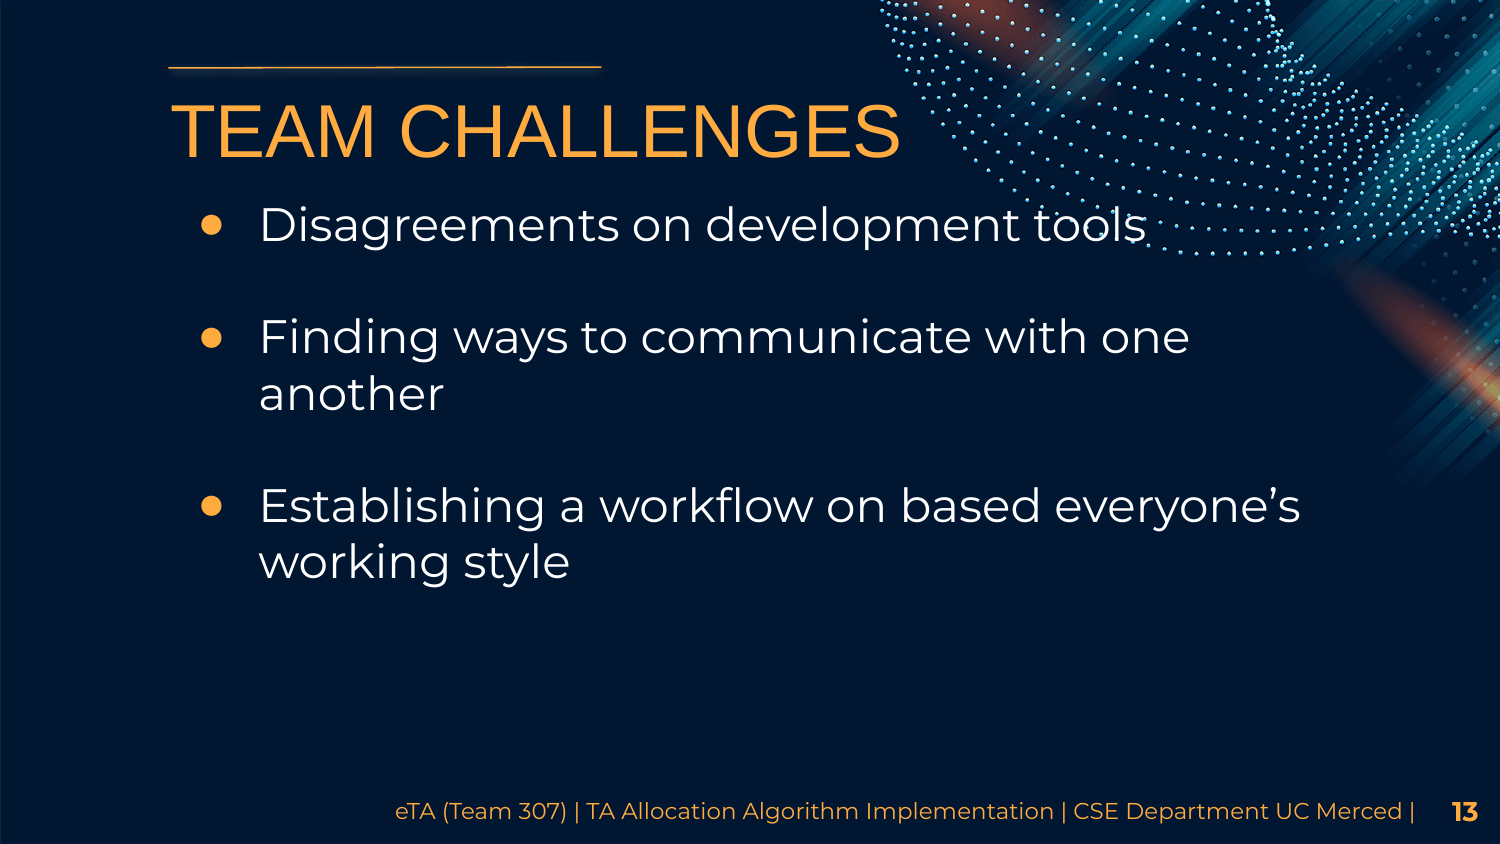

TEAM CHALLENGES
Disagreements on development tools

Finding ways to communicate with one another

Establishing a workflow on based everyone’s working style

13
eTA (Team 307) | TA Allocation Algorithm Implementation | CSE Department UC Merced |